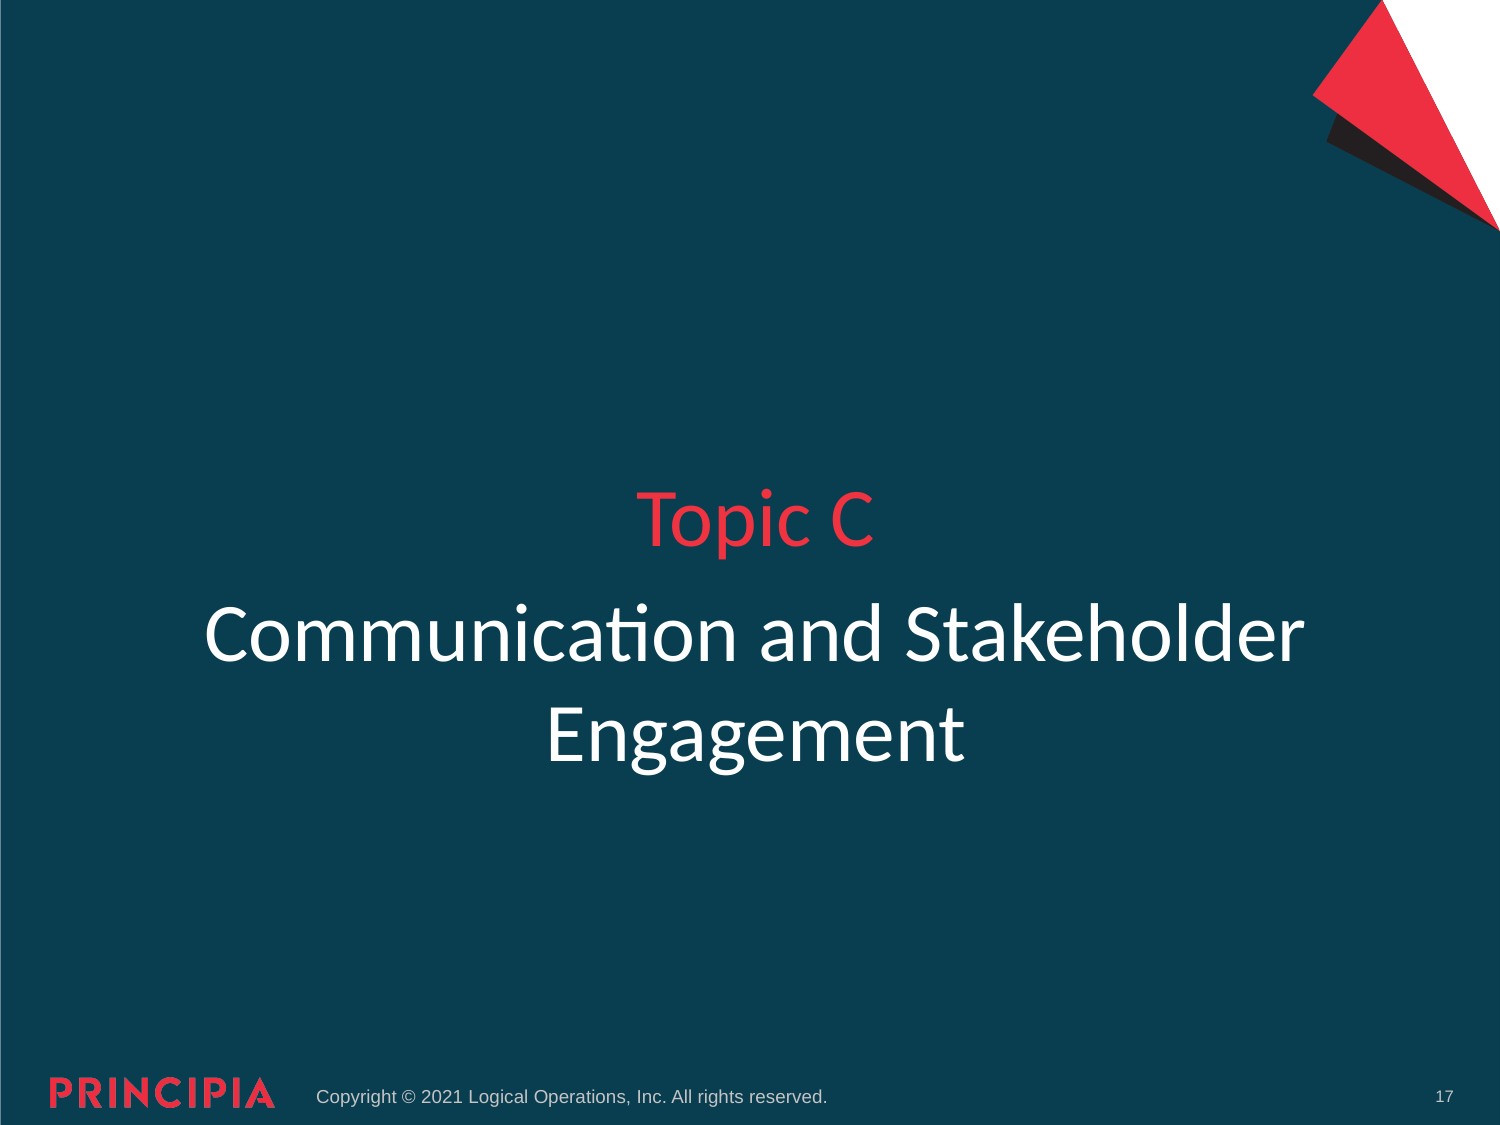

Topic C
# Communication and Stakeholder Engagement
17